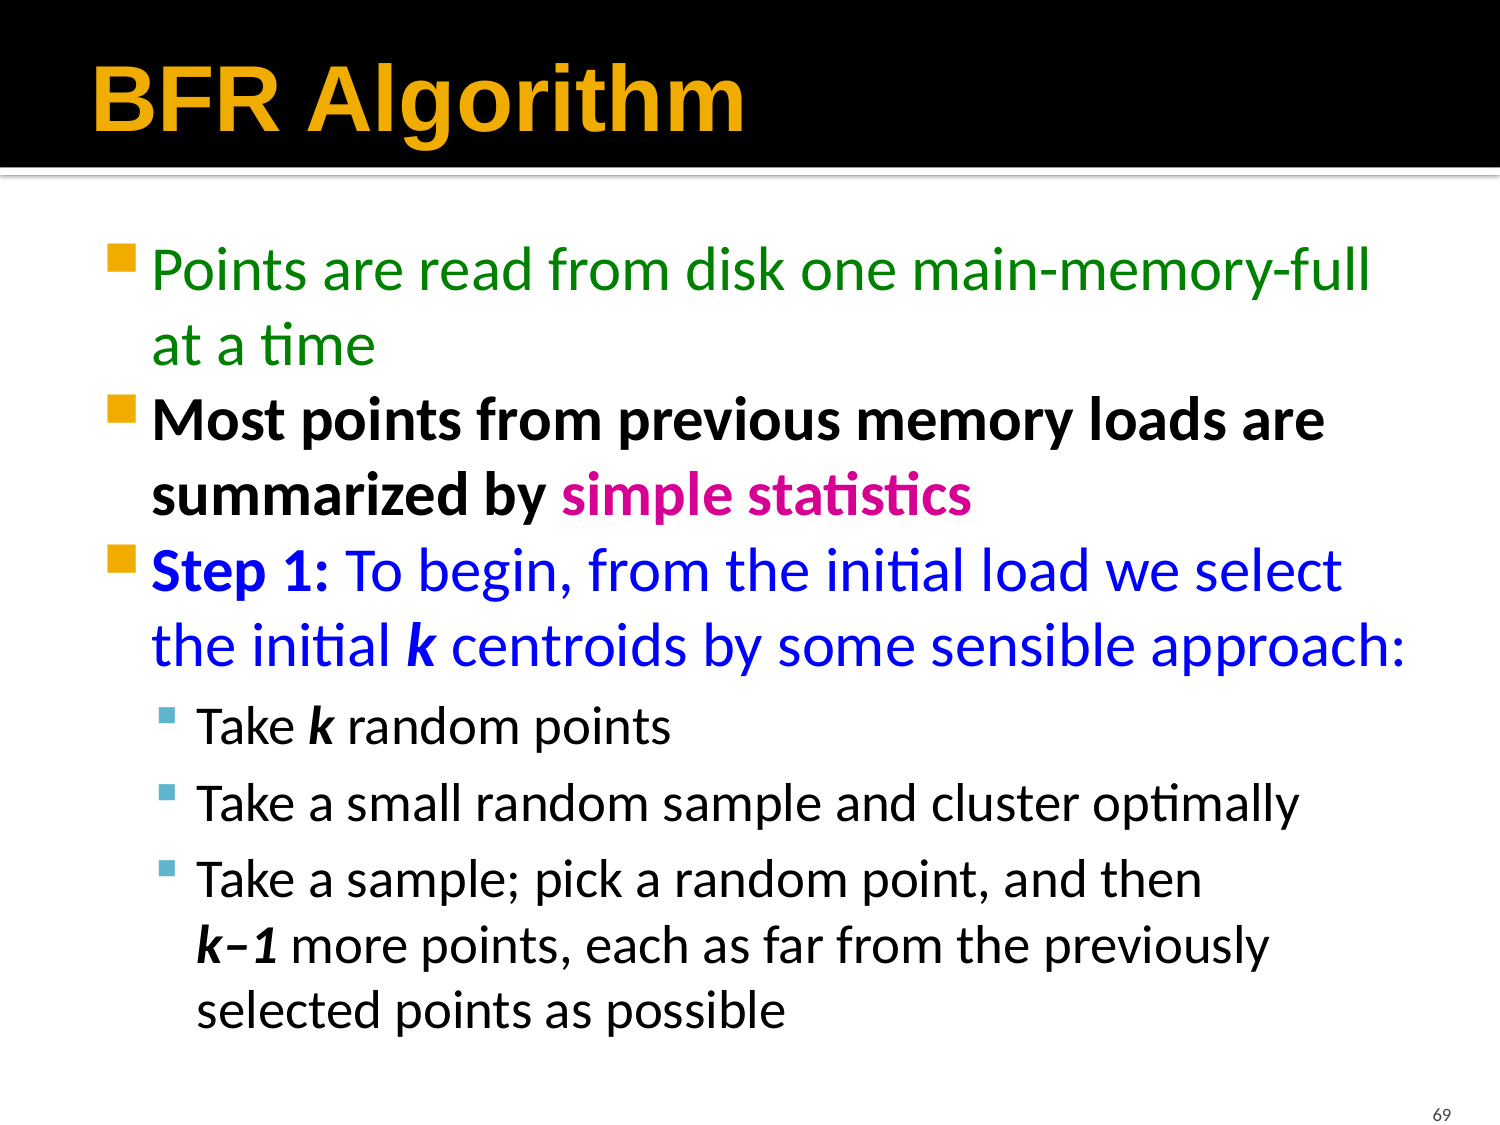

# BFR Algorithm
Points are read from disk one main-memory-full at a time
Most points from previous memory loads are summarized by simple statistics
Step 1: To begin, from the initial load we select the initial k centroids by some sensible approach:
Take k random points
Take a small random sample and cluster optimally
Take a sample; pick a random point, and then
k–1 more points, each as far from the previously selected points as possible
69